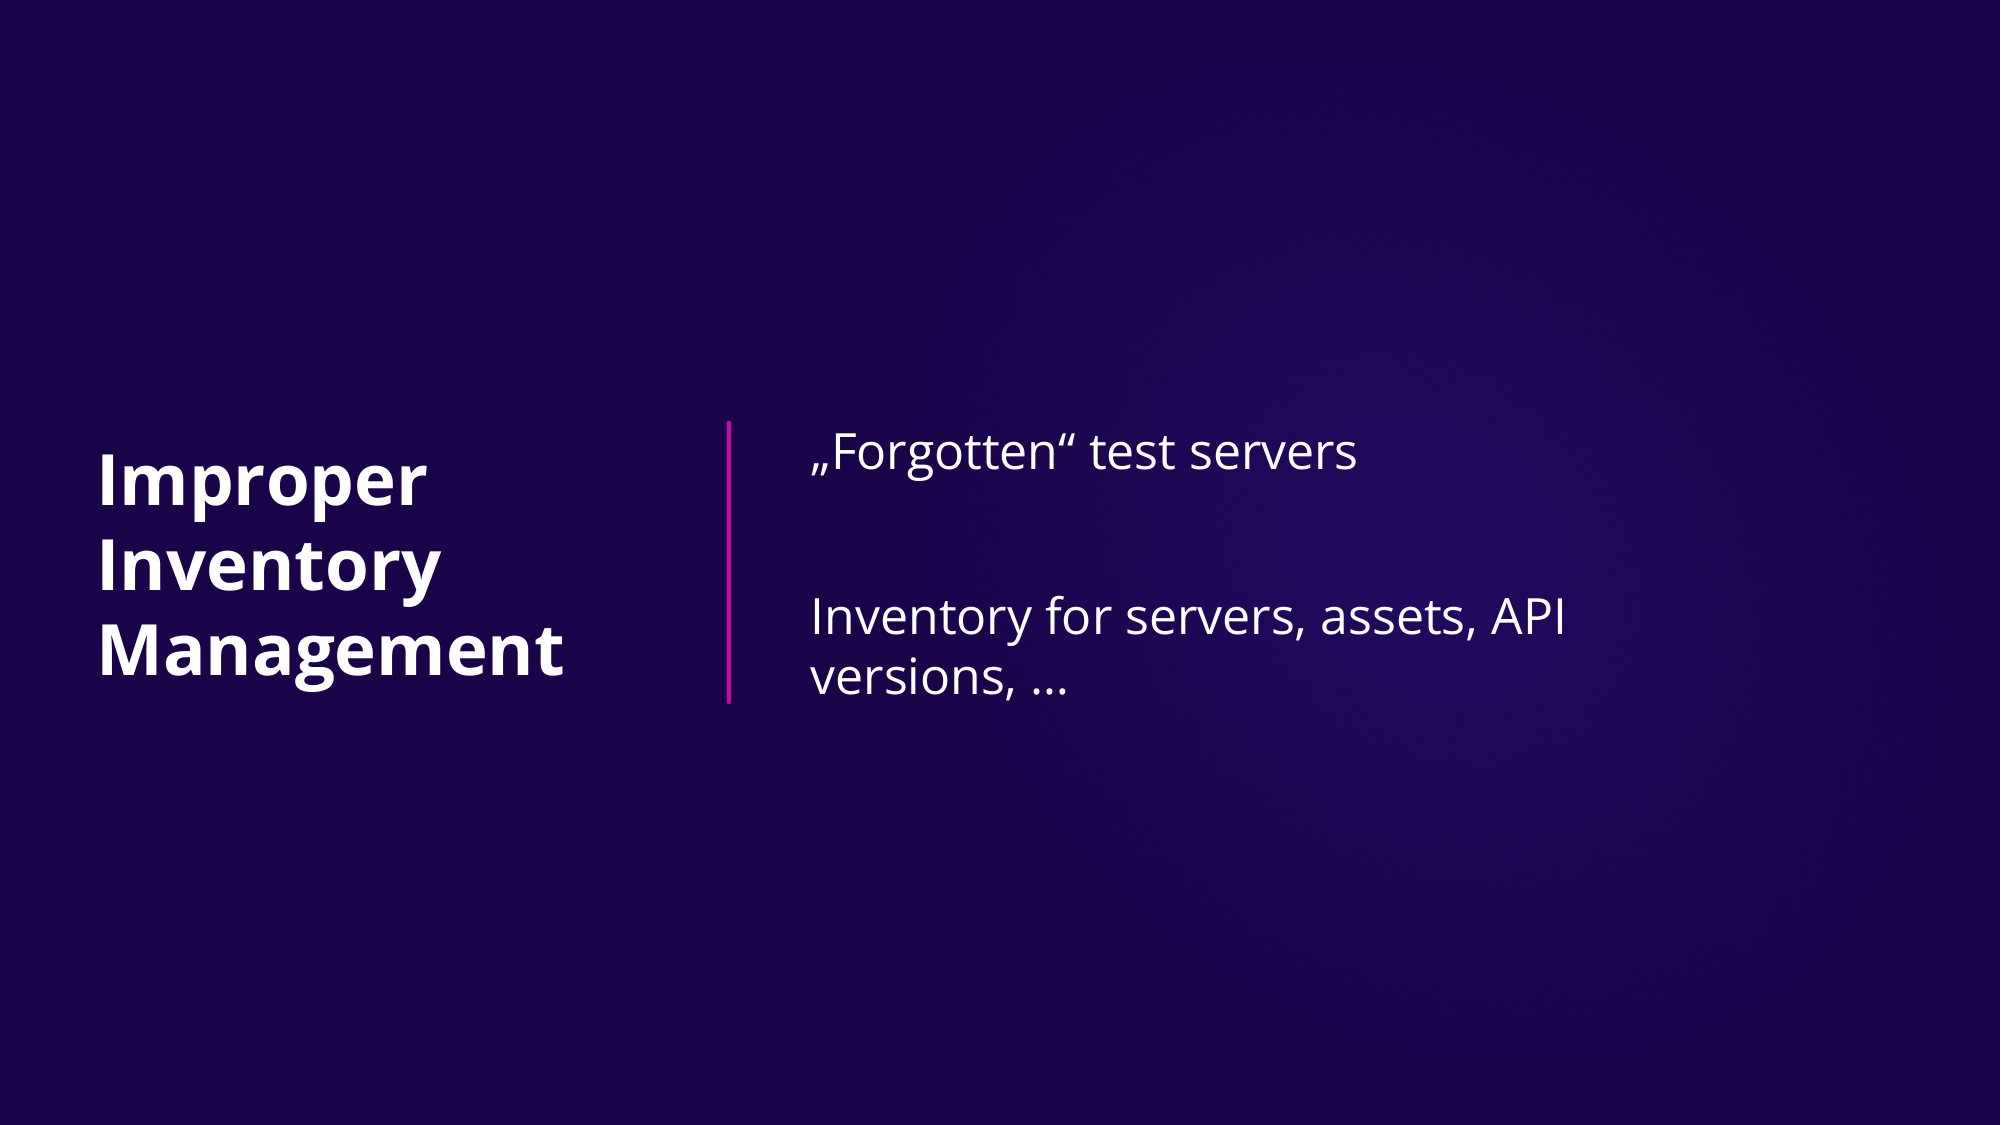

„Forgotten“ test servers

Inventory for servers, assets, API versions, …
# Improper Inventory Management